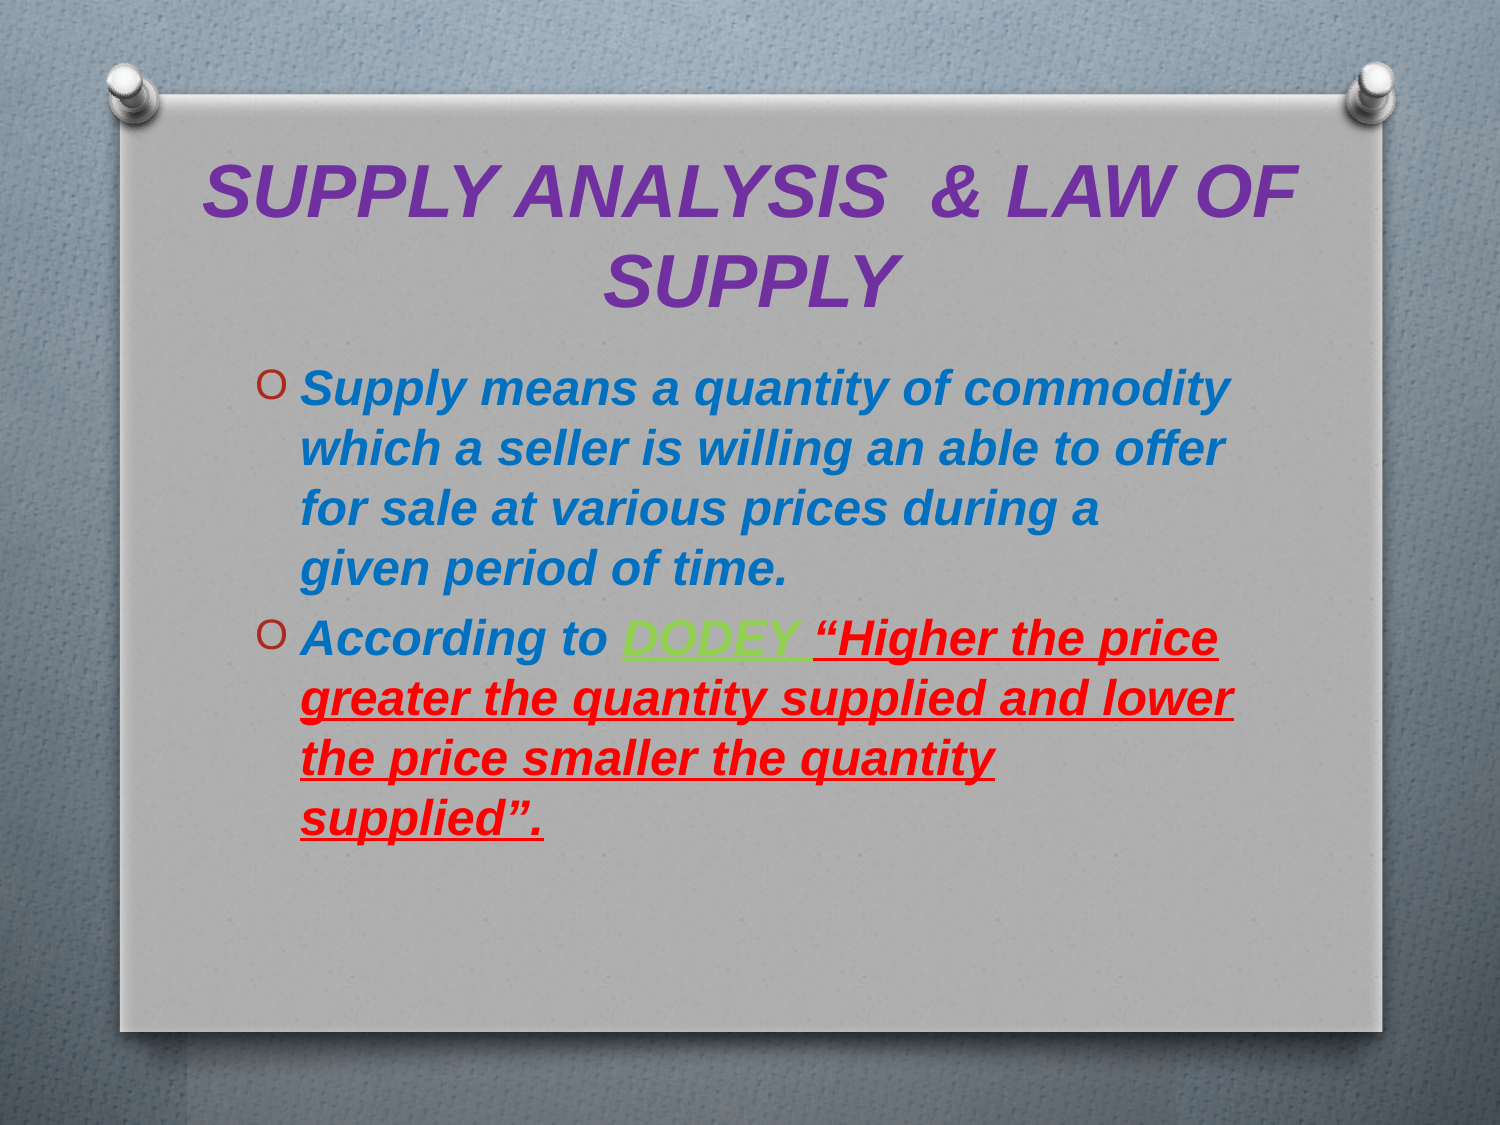

# SUPPLY ANALYSIS  & LAW OF SUPPLY
Supply means a quantity of commodity which a seller is willing an able to offer for sale at various prices during a given period of time.
According to DODEY “Higher the price greater the quantity supplied and lower the price smaller the quantity supplied”.